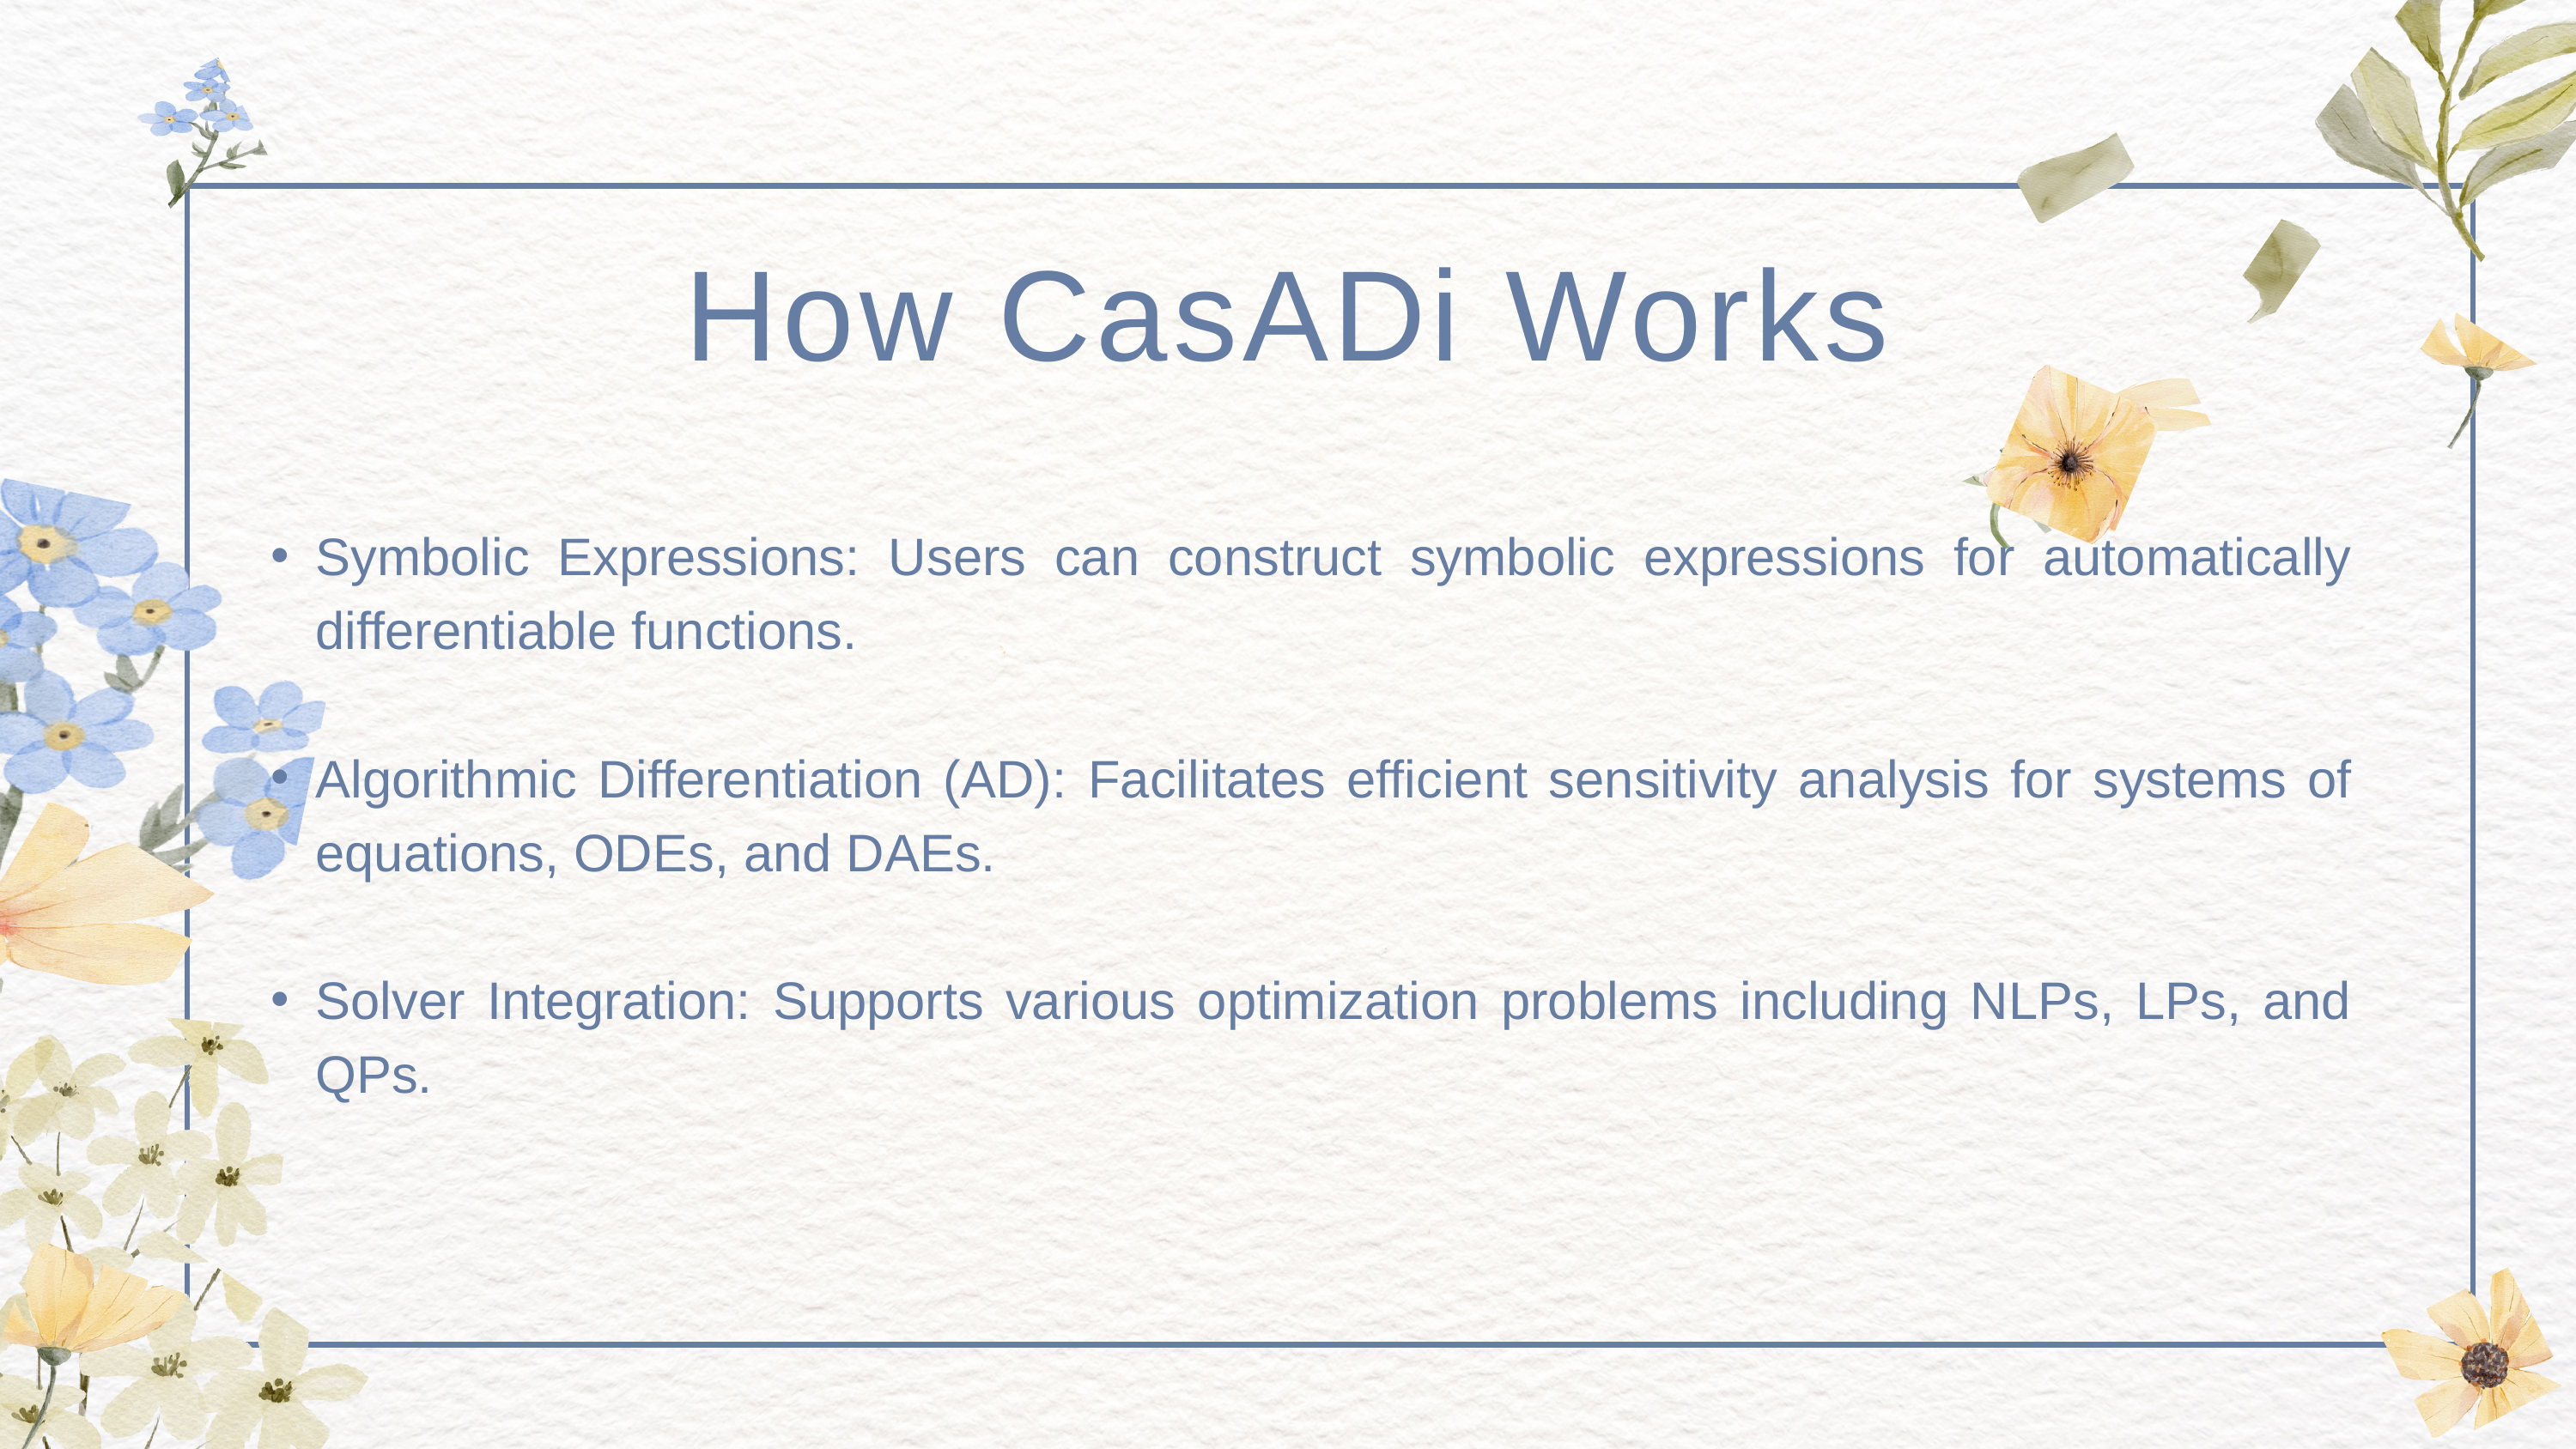

How CasADi Works

Symbolic Expressions: Users can construct symbolic expressions for automatically differentiable functions.

Algorithmic Differentiation (AD): Facilitates efficient sensitivity analysis for systems of equations, ODEs, and DAEs.

Solver Integration: Supports various optimization problems including NLPs, LPs, and QPs.